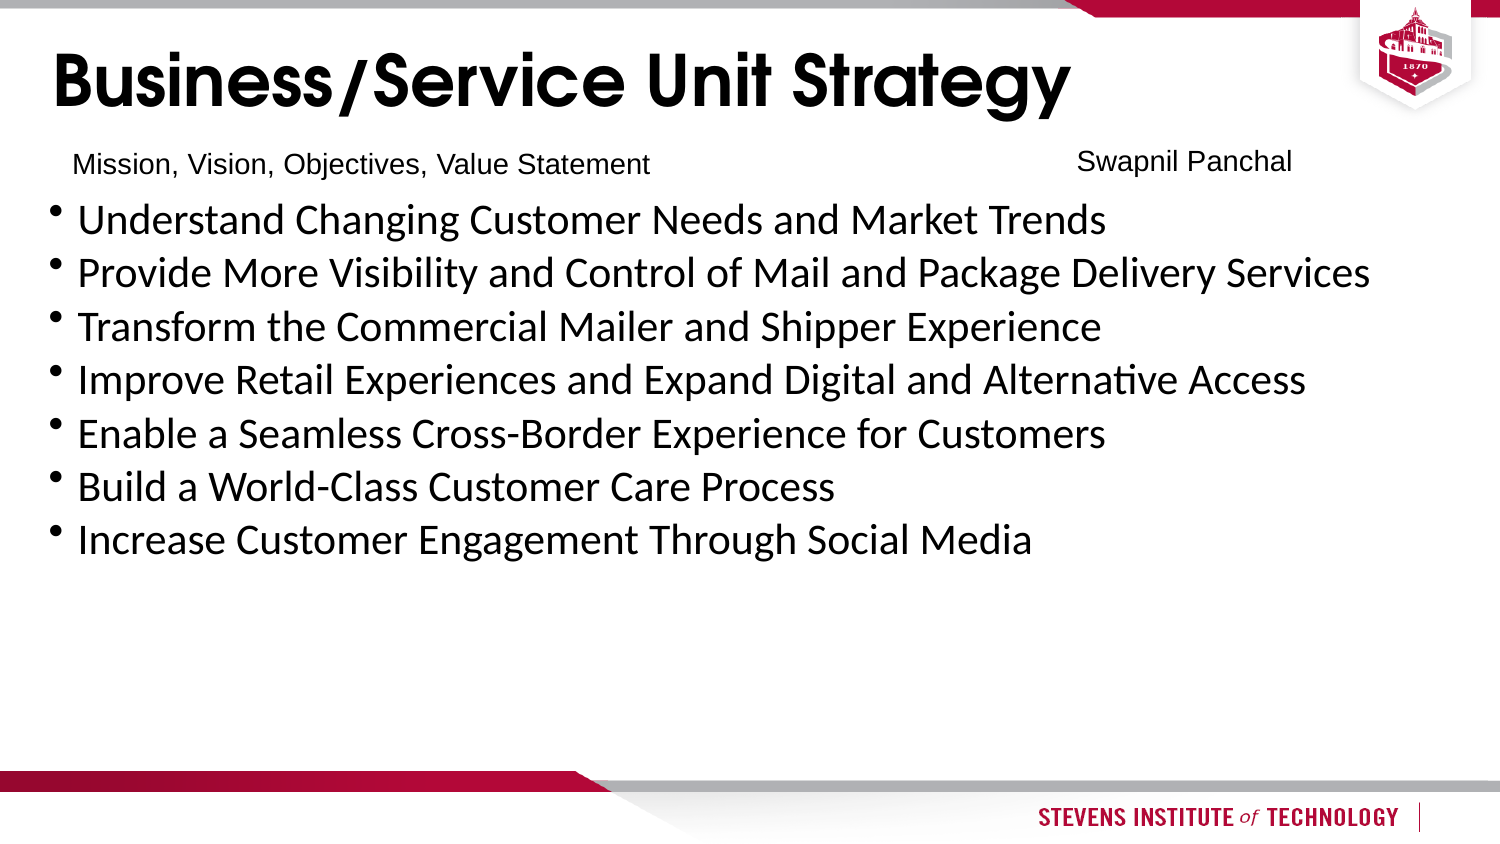

# Business/Service Unit Strategy
Swapnil Panchal
Mission, Vision, Objectives, Value Statement
Understand Changing Customer Needs and Market Trends
Provide More Visibility and Control of Mail and Package Delivery Services
Transform the Commercial Mailer and Shipper Experience
Improve Retail Experiences and Expand Digital and Alternative Access
Enable a Seamless Cross-Border Experience for Customers
Build a World-Class Customer Care Process
Increase Customer Engagement Through Social Media